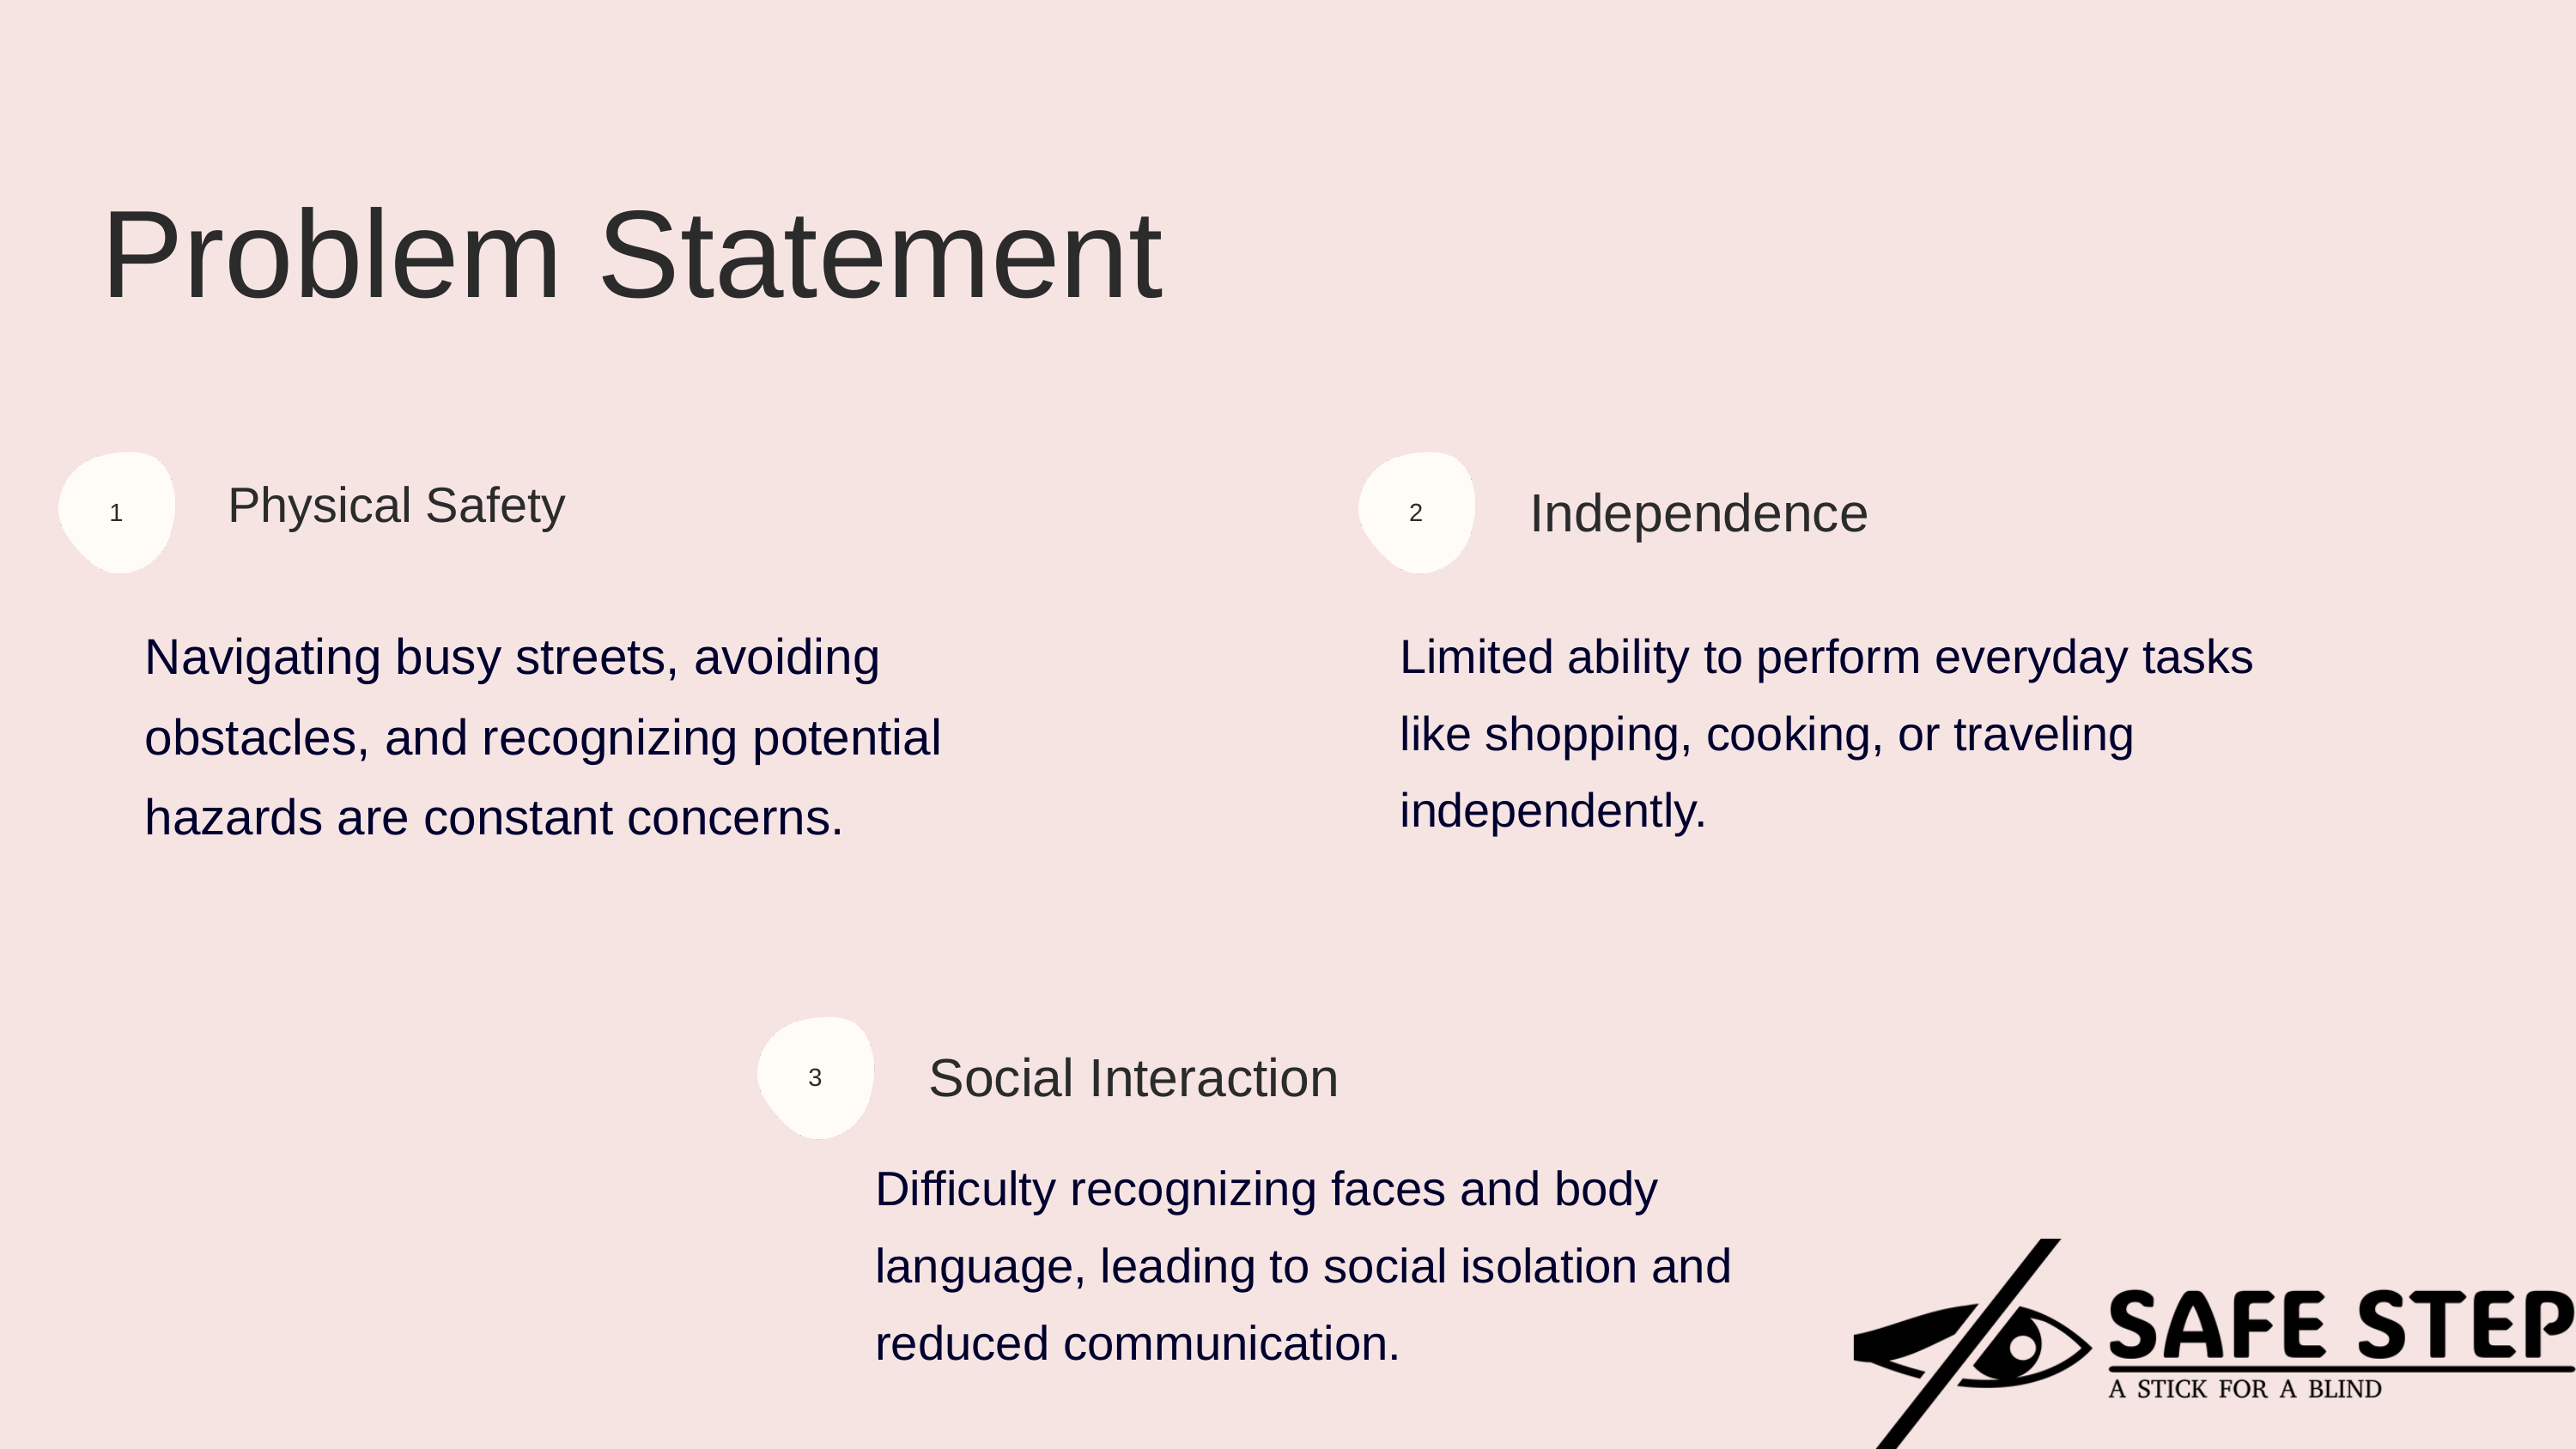

Problem Statement

1

Independence
2
Physical Safety
Navigating busy streets, avoiding obstacles, and recognizing potential hazards are constant concerns.
Limited ability to perform everyday tasks like shopping, cooking, or traveling independently.

Social Interaction
3
Difficulty recognizing faces and body language, leading to social isolation and reduced communication.